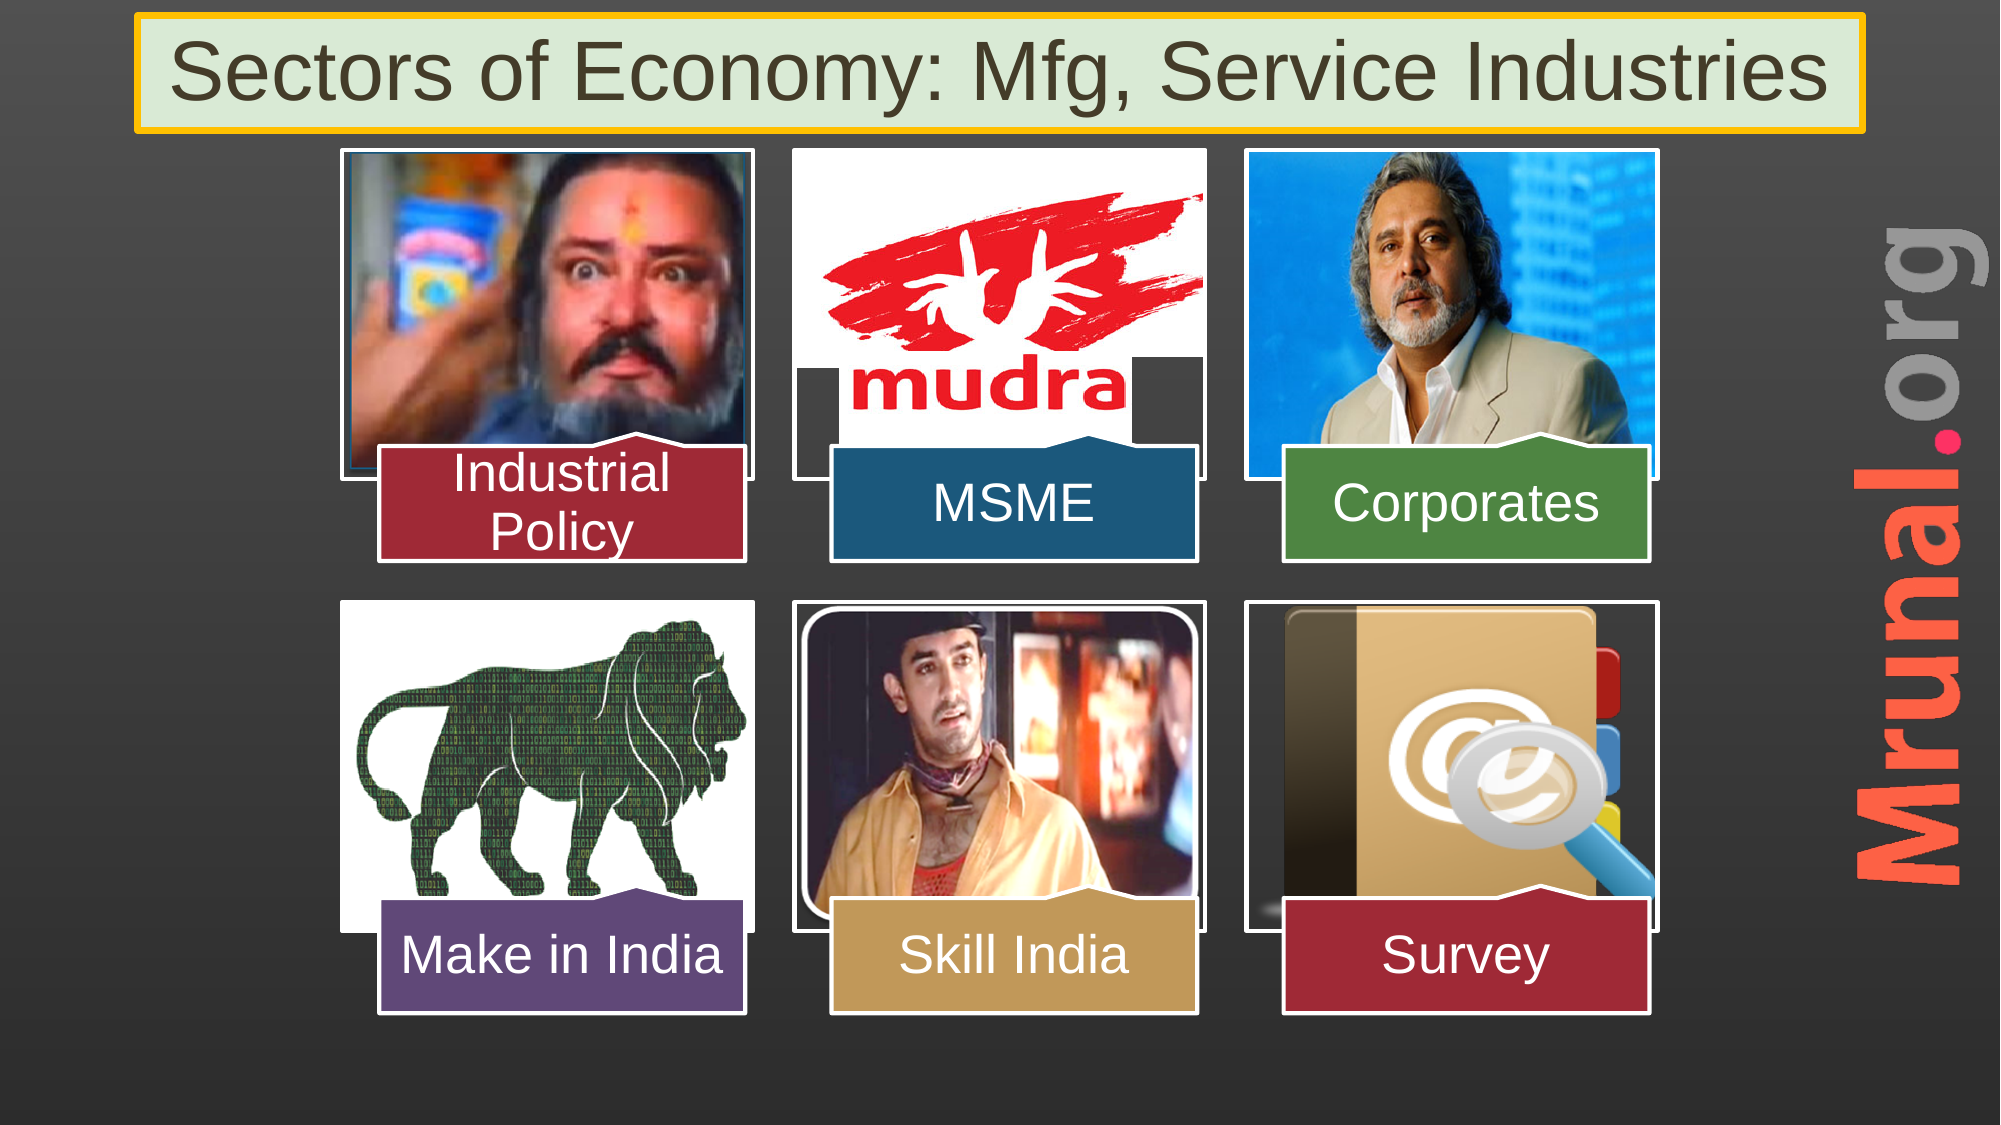

# Sectors of Economy: Mfg, Service Industries
Industrial Policy
MSME
Corporates
Make in India
Skill India
Survey